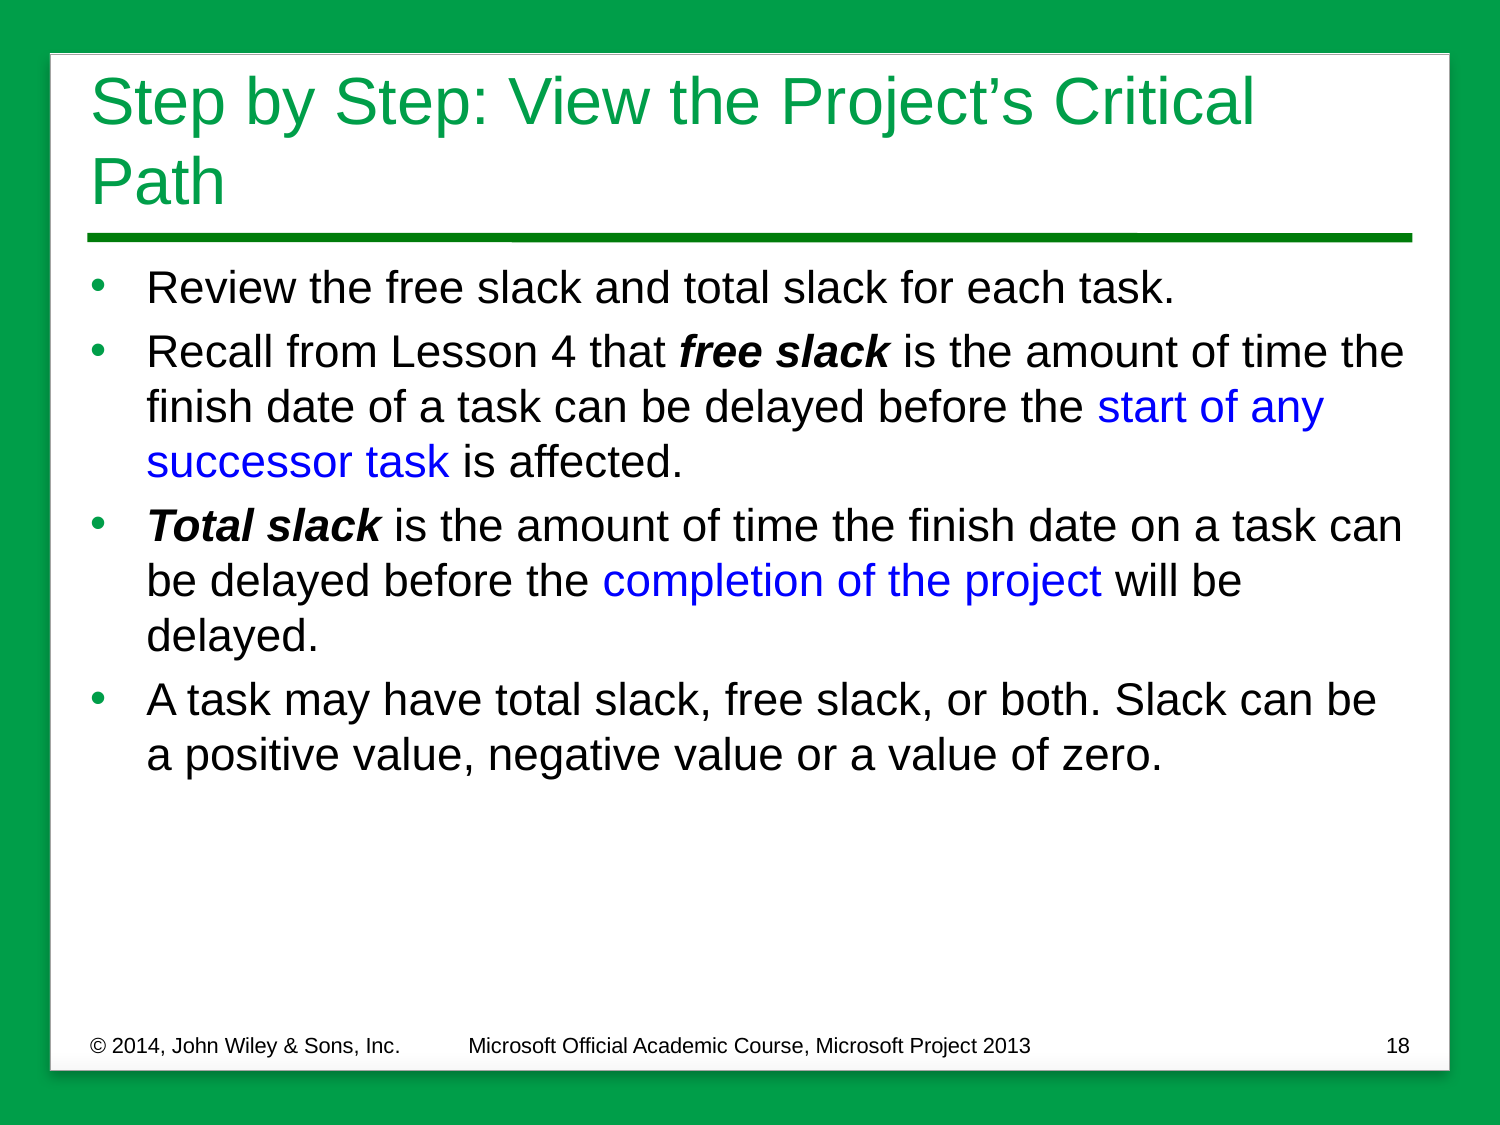

# Step by Step: View the Project’s Critical Path
Review the free slack and total slack for each task.
Recall from Lesson 4 that free slack is the amount of time the finish date of a task can be delayed before the start of any successor task is affected.
Total slack is the amount of time the finish date on a task can be delayed before the completion of the project will be delayed.
A task may have total slack, free slack, or both. Slack can be a positive value, negative value or a value of zero.
© 2014, John Wiley & Sons, Inc.
Microsoft Official Academic Course, Microsoft Project 2013
18